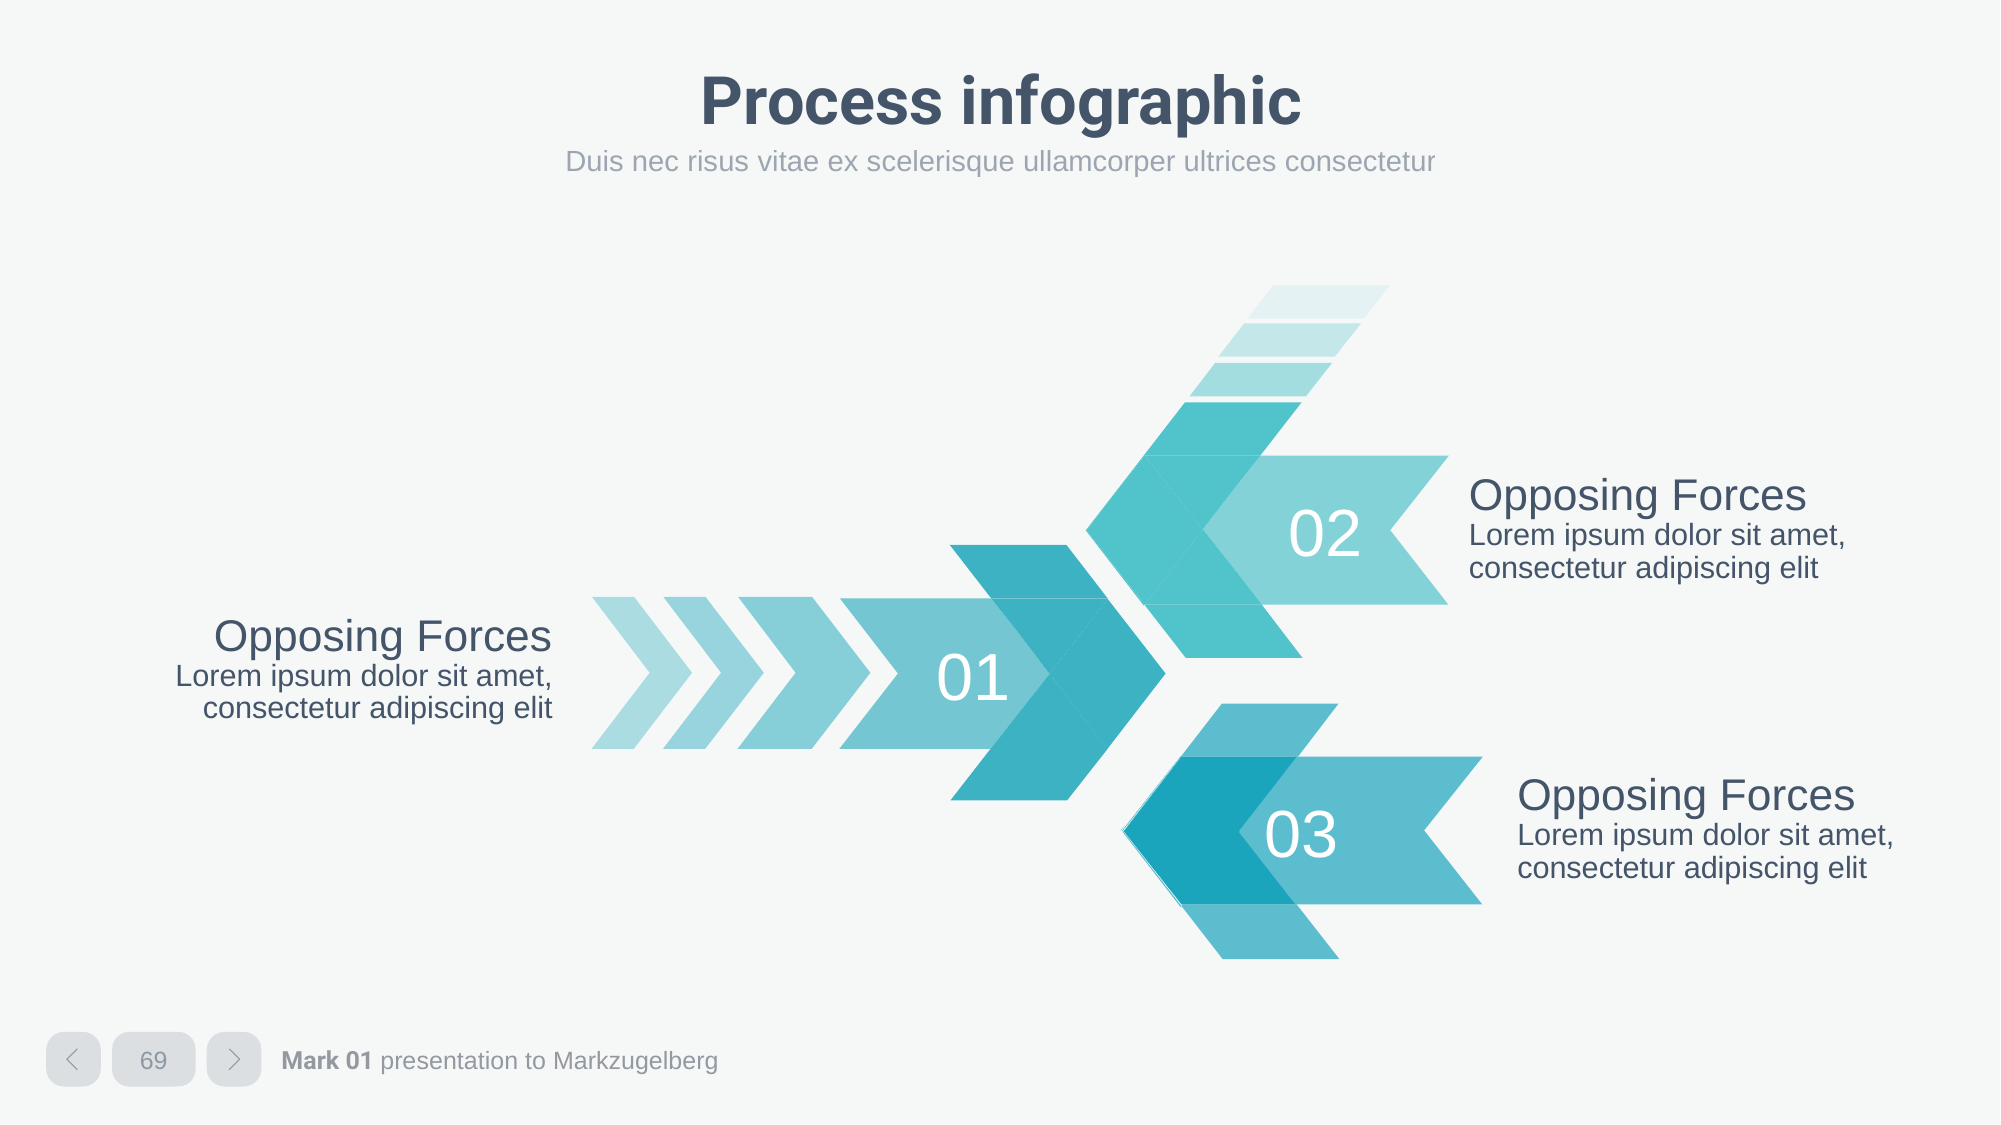

# Process infographic
Duis nec risus vitae ex scelerisque ullamcorper ultrices consectetur

02

Opposing Forces
Lorem ipsum dolor sit amet, consectetur adipiscing elit

01

Opposing Forces
Lorem ipsum dolor sit amet, consectetur adipiscing elit

03

Opposing Forces
Lorem ipsum dolor sit amet, consectetur adipiscing elit